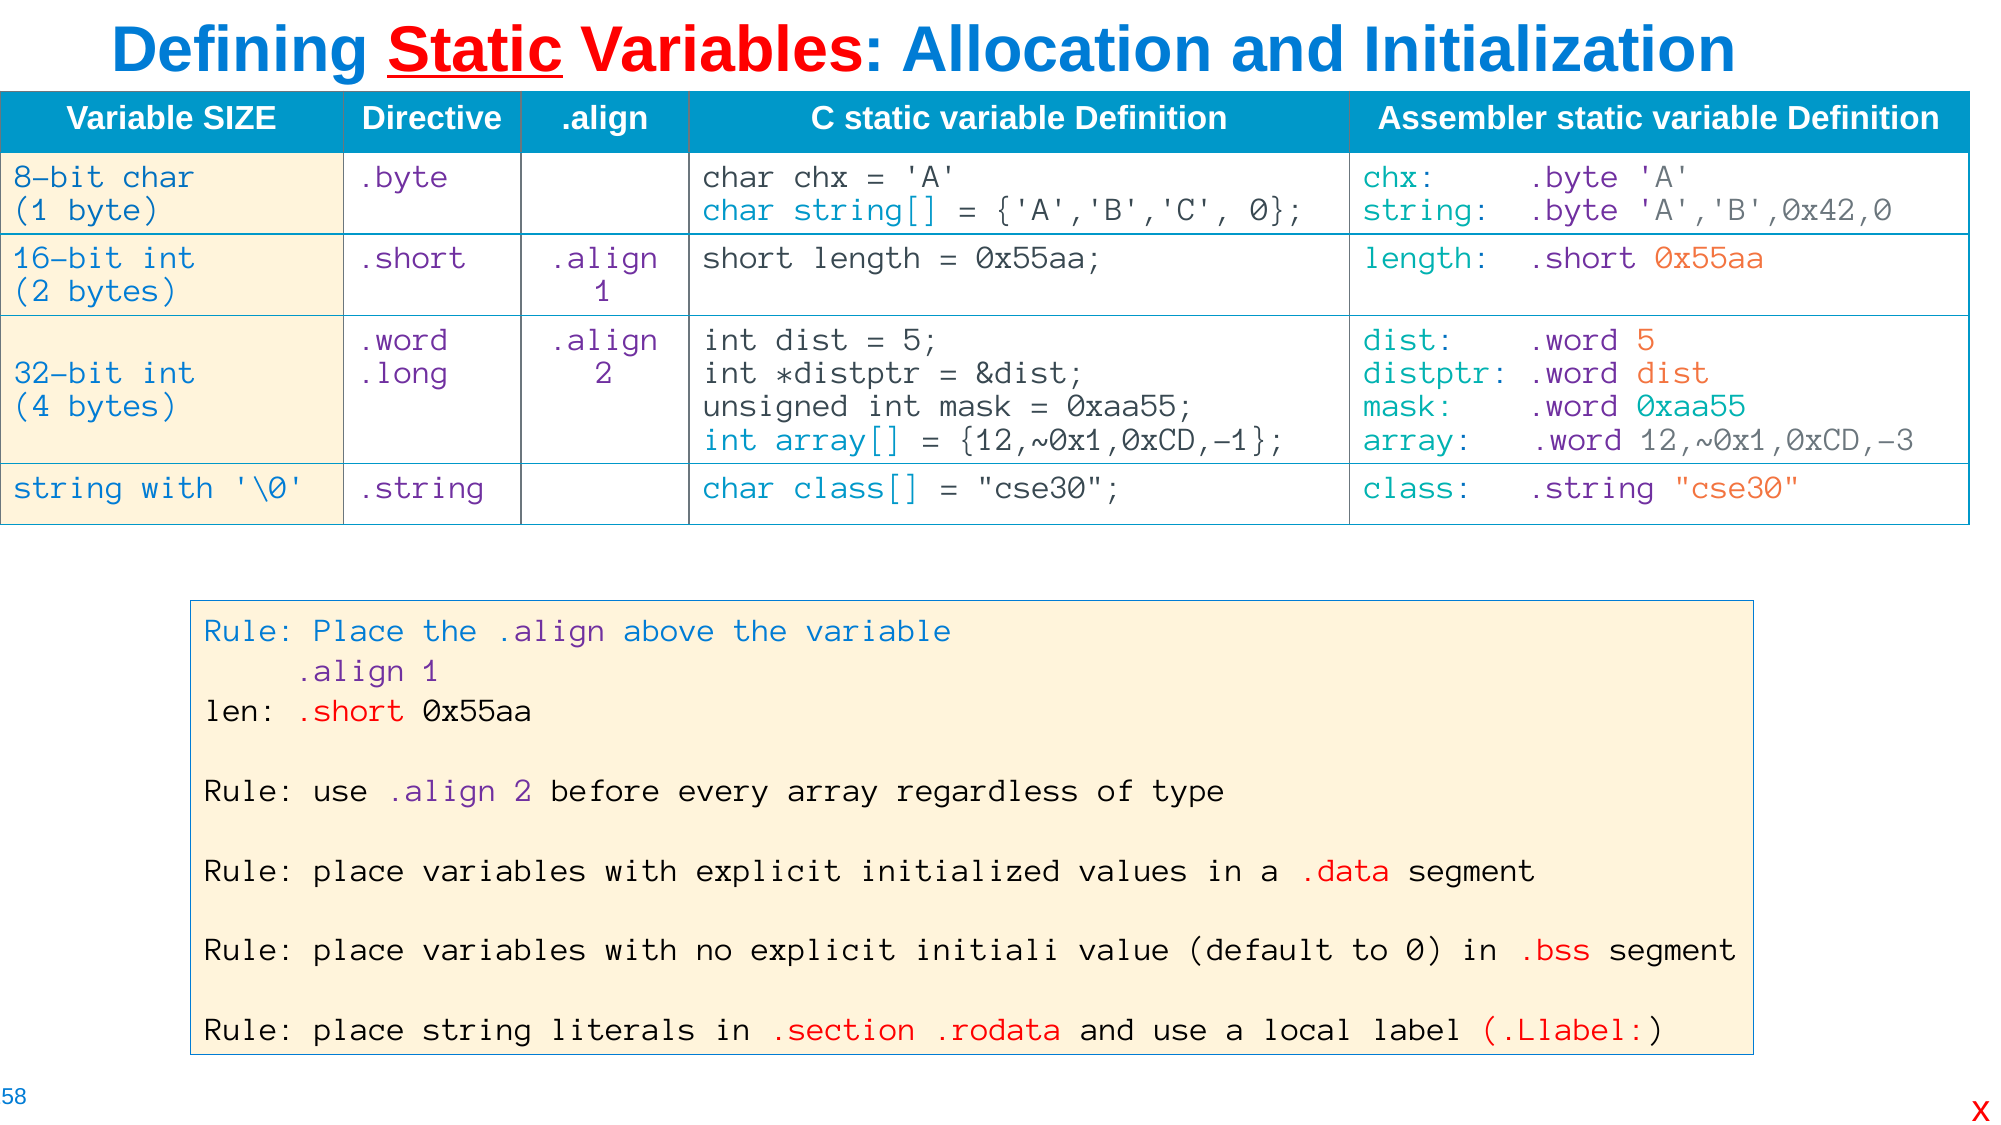

# Defining Static Variables: Allocation and Initialization
| Variable SIZE | Directive | .align | C static variable Definition | Assembler static variable Definition |
| --- | --- | --- | --- | --- |
| 8-bit char (1 byte) | .byte |  | char chx = 'A' char string[] = {'A','B','C', 0}; | chx: .byte 'A' string: .byte 'A','B',0x42,0 |
| 16-bit int (2 bytes) | .short | .align 1 | short length = 0x55aa; | length: .short 0x55aa |
| 32-bit int (4 bytes) | .word .long | .align 2 | int dist = 5; int \*distptr = &dist; unsigned int mask = 0xaa55; int array[] = {12,~0x1,0xCD,-1}; | dist: .word 5 distptr: .word dist mask: .word 0xaa55 array: .word 12,~0x1,0xCD,-3 |
| string with '\0' | .string |  | char class[] = "cse30"; | class: .string "cse30" |
Rule: Place the .align above the variable
     .align 1
len: .short 0x55aa

Rule: use .align 2 before every array regardless of type

Rule: place variables with explicit initialized values in a .data segment

Rule: place variables with no explicit initiali value (default to 0) in .bss segment

Rule: place string literals in .section .rodata and use a local label (.Llabel:)
x